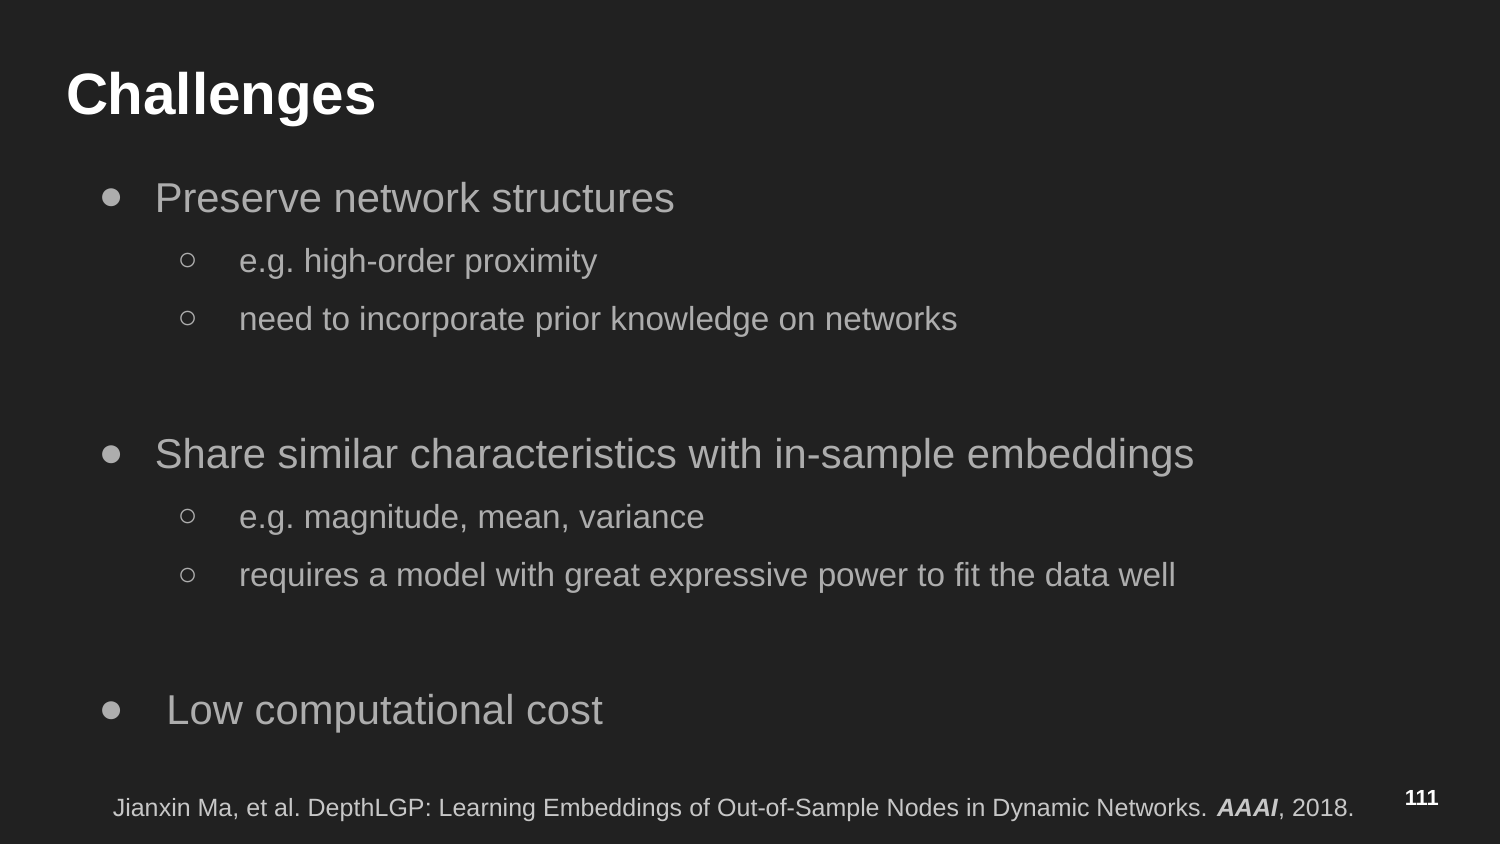

# Challenges
Preserve network structures
 e.g. high-order proximity
 need to incorporate prior knowledge on networks

Share similar characteristics with in-sample embeddings
 e.g. magnitude, mean, variance
 requires a model with great expressive power to fit the data well

 Low computational cost
111
Jianxin Ma, et al. DepthLGP: Learning Embeddings of Out-of-Sample Nodes in Dynamic Networks. AAAI, 2018.